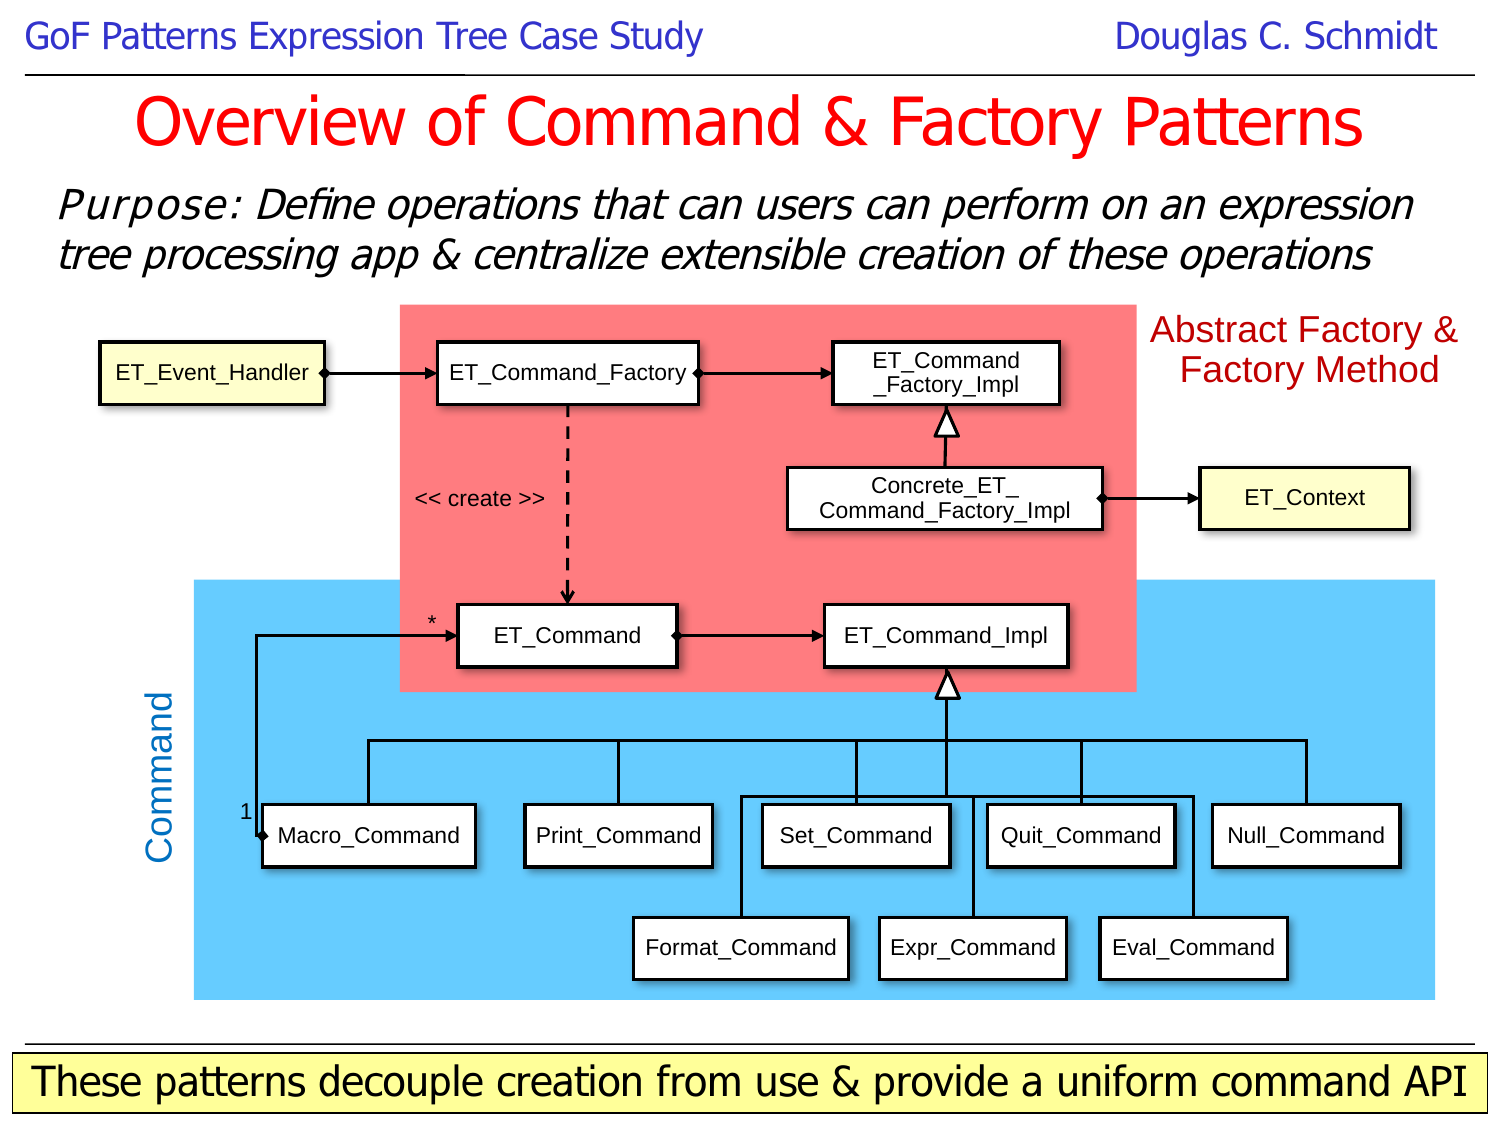

# Overview of Command & Factory Patterns
Purpose: Define operations that can users can perform on an expression tree processing app & centralize extensible creation of these operations
Abstract Factory &
Factory Method

ET_Event_Handler
ET_Command_Factory
ET_Command
_Factory_Impl

Concrete_ET_
Command_Factory_Impl
ET_Context
<< create >>

Command
*
ET_Command
ET_Command_Impl

1
Macro_Command
Print_Command
Set_Command
Quit_Command
Null_Command
Format_Command
Expr_Command
Eval_Command

These patterns decouple creation from use & provide a uniform command API